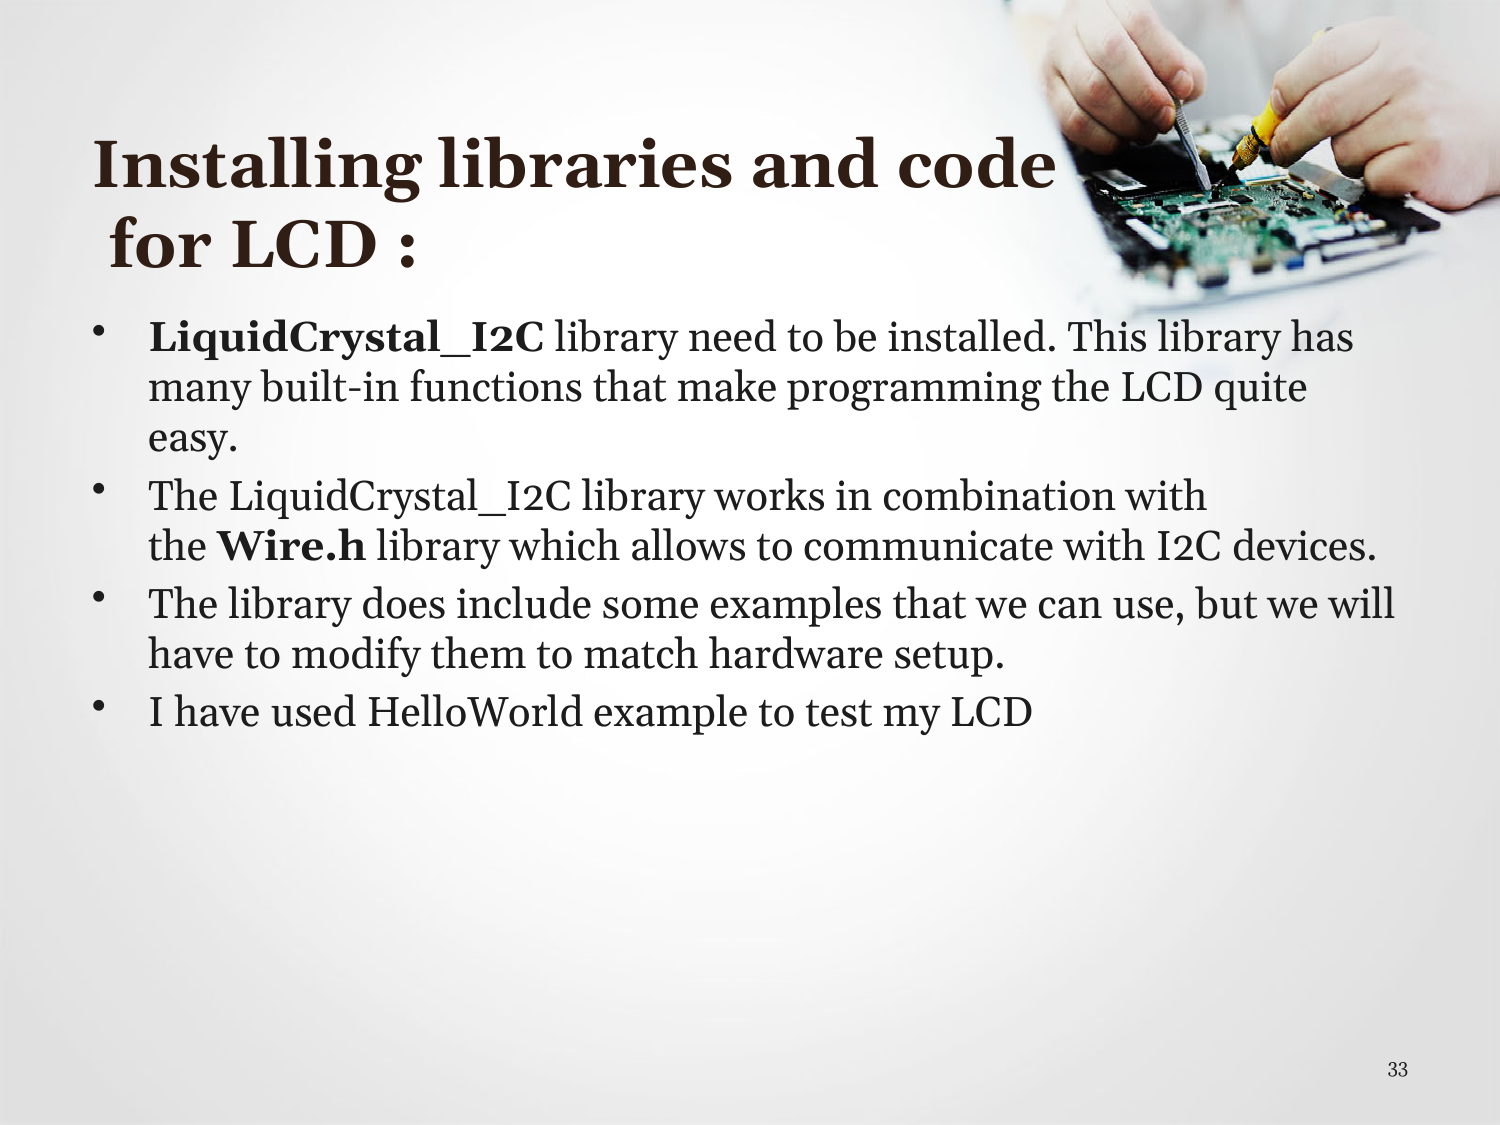

# Installing libraries and code for LCD :
LiquidCrystal_I2C library need to be installed. This library has many built-in functions that make programming the LCD quite easy.
The LiquidCrystal_I2C library works in combination with the Wire.h library which allows to communicate with I2C devices.
The library does include some examples that we can use, but we will have to modify them to match hardware setup.
I have used HelloWorld example to test my LCD
33